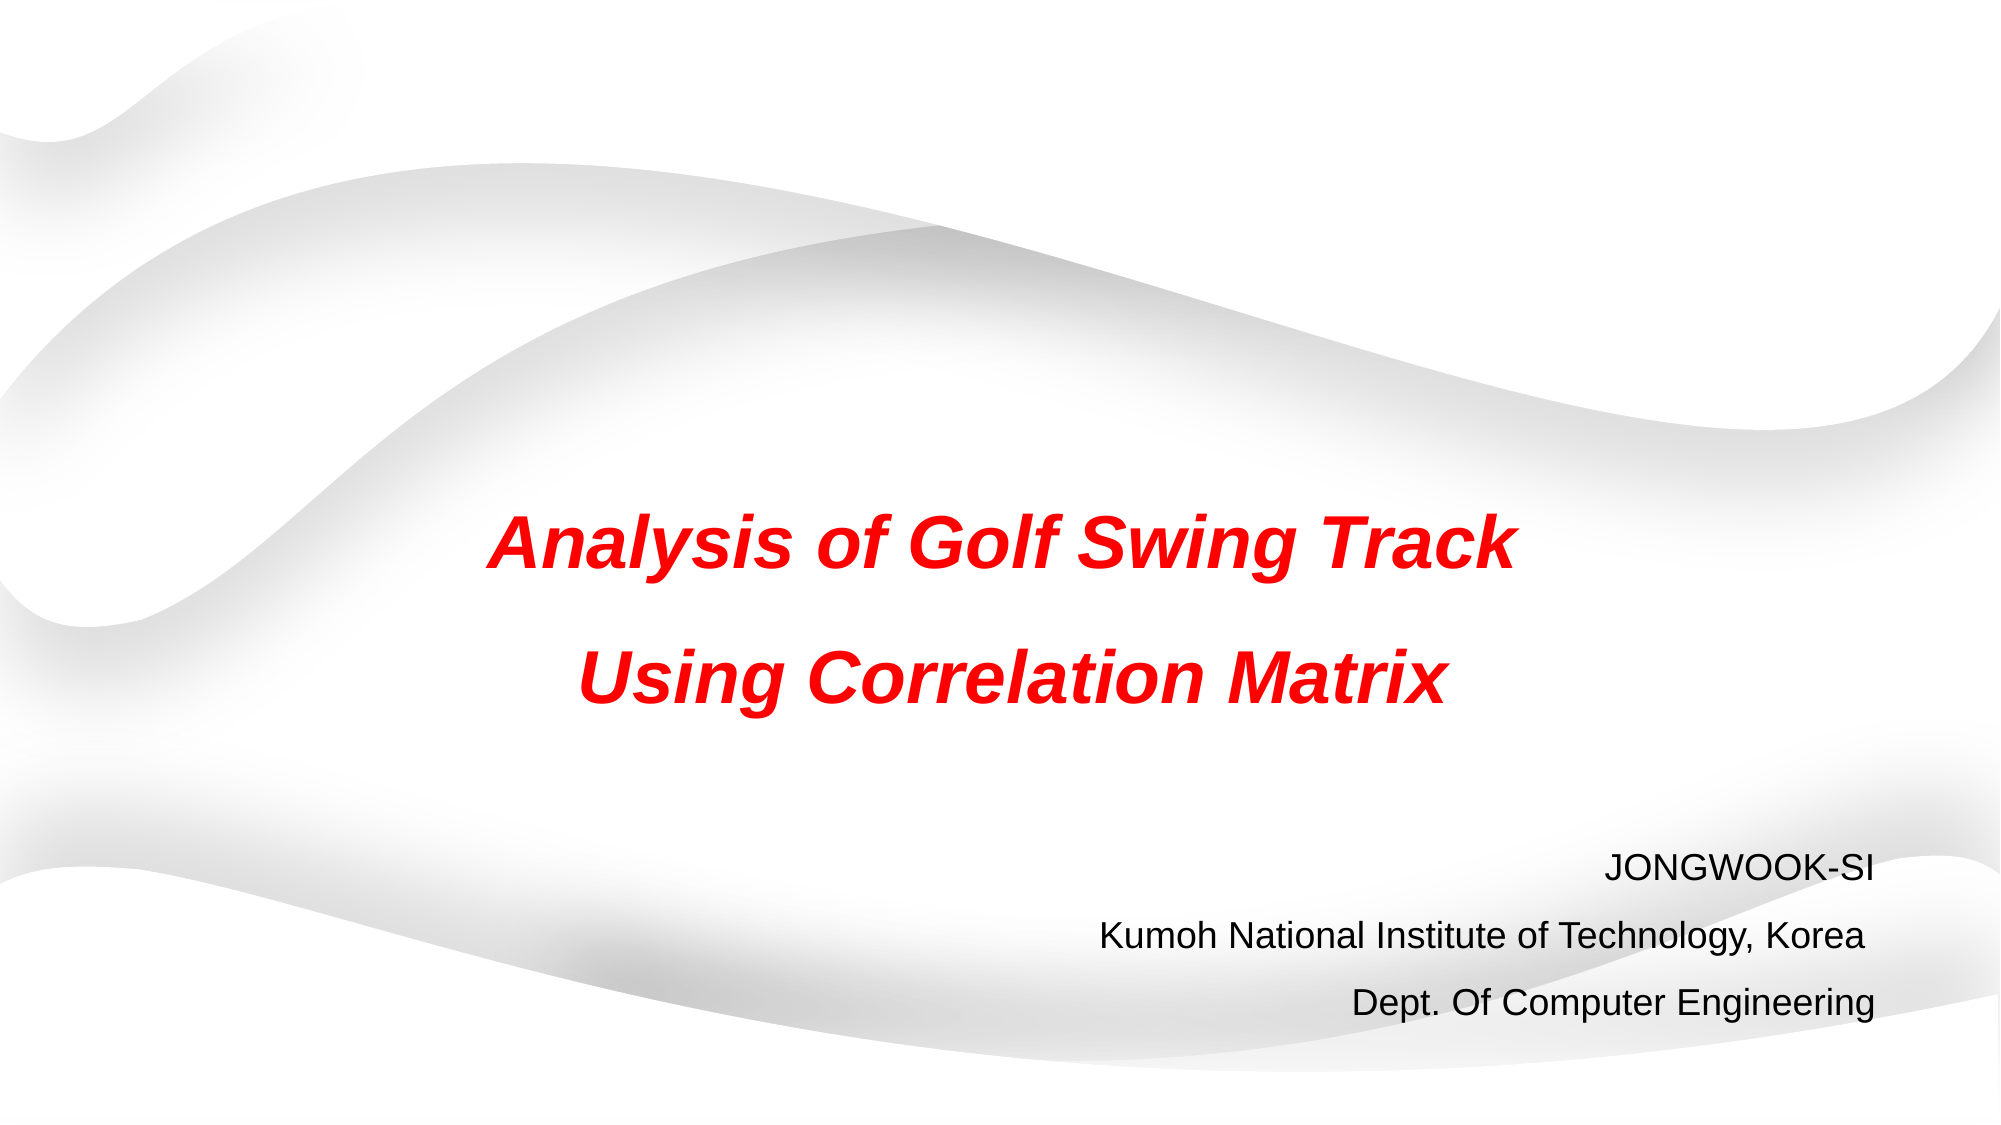

Analysis of Golf Swing Track
Using Correlation Matrix
JONGWOOK-SI
Kumoh National Institute of Technology, Korea
Dept. Of Computer Engineering

32